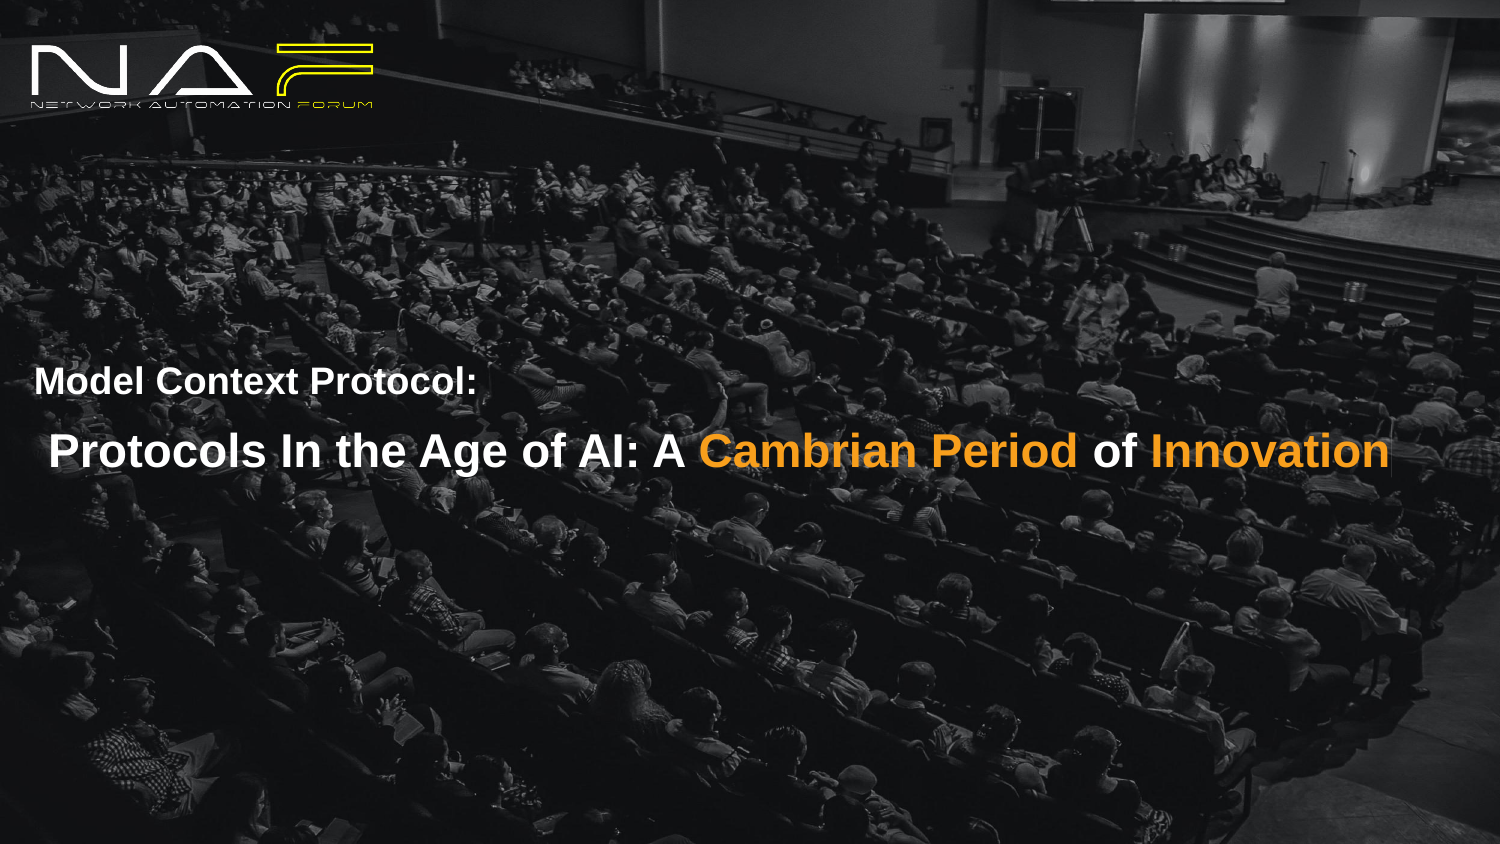

# Model Context Protocol: Protocols In the Age of AI: A Cambrian Period of Innovation​